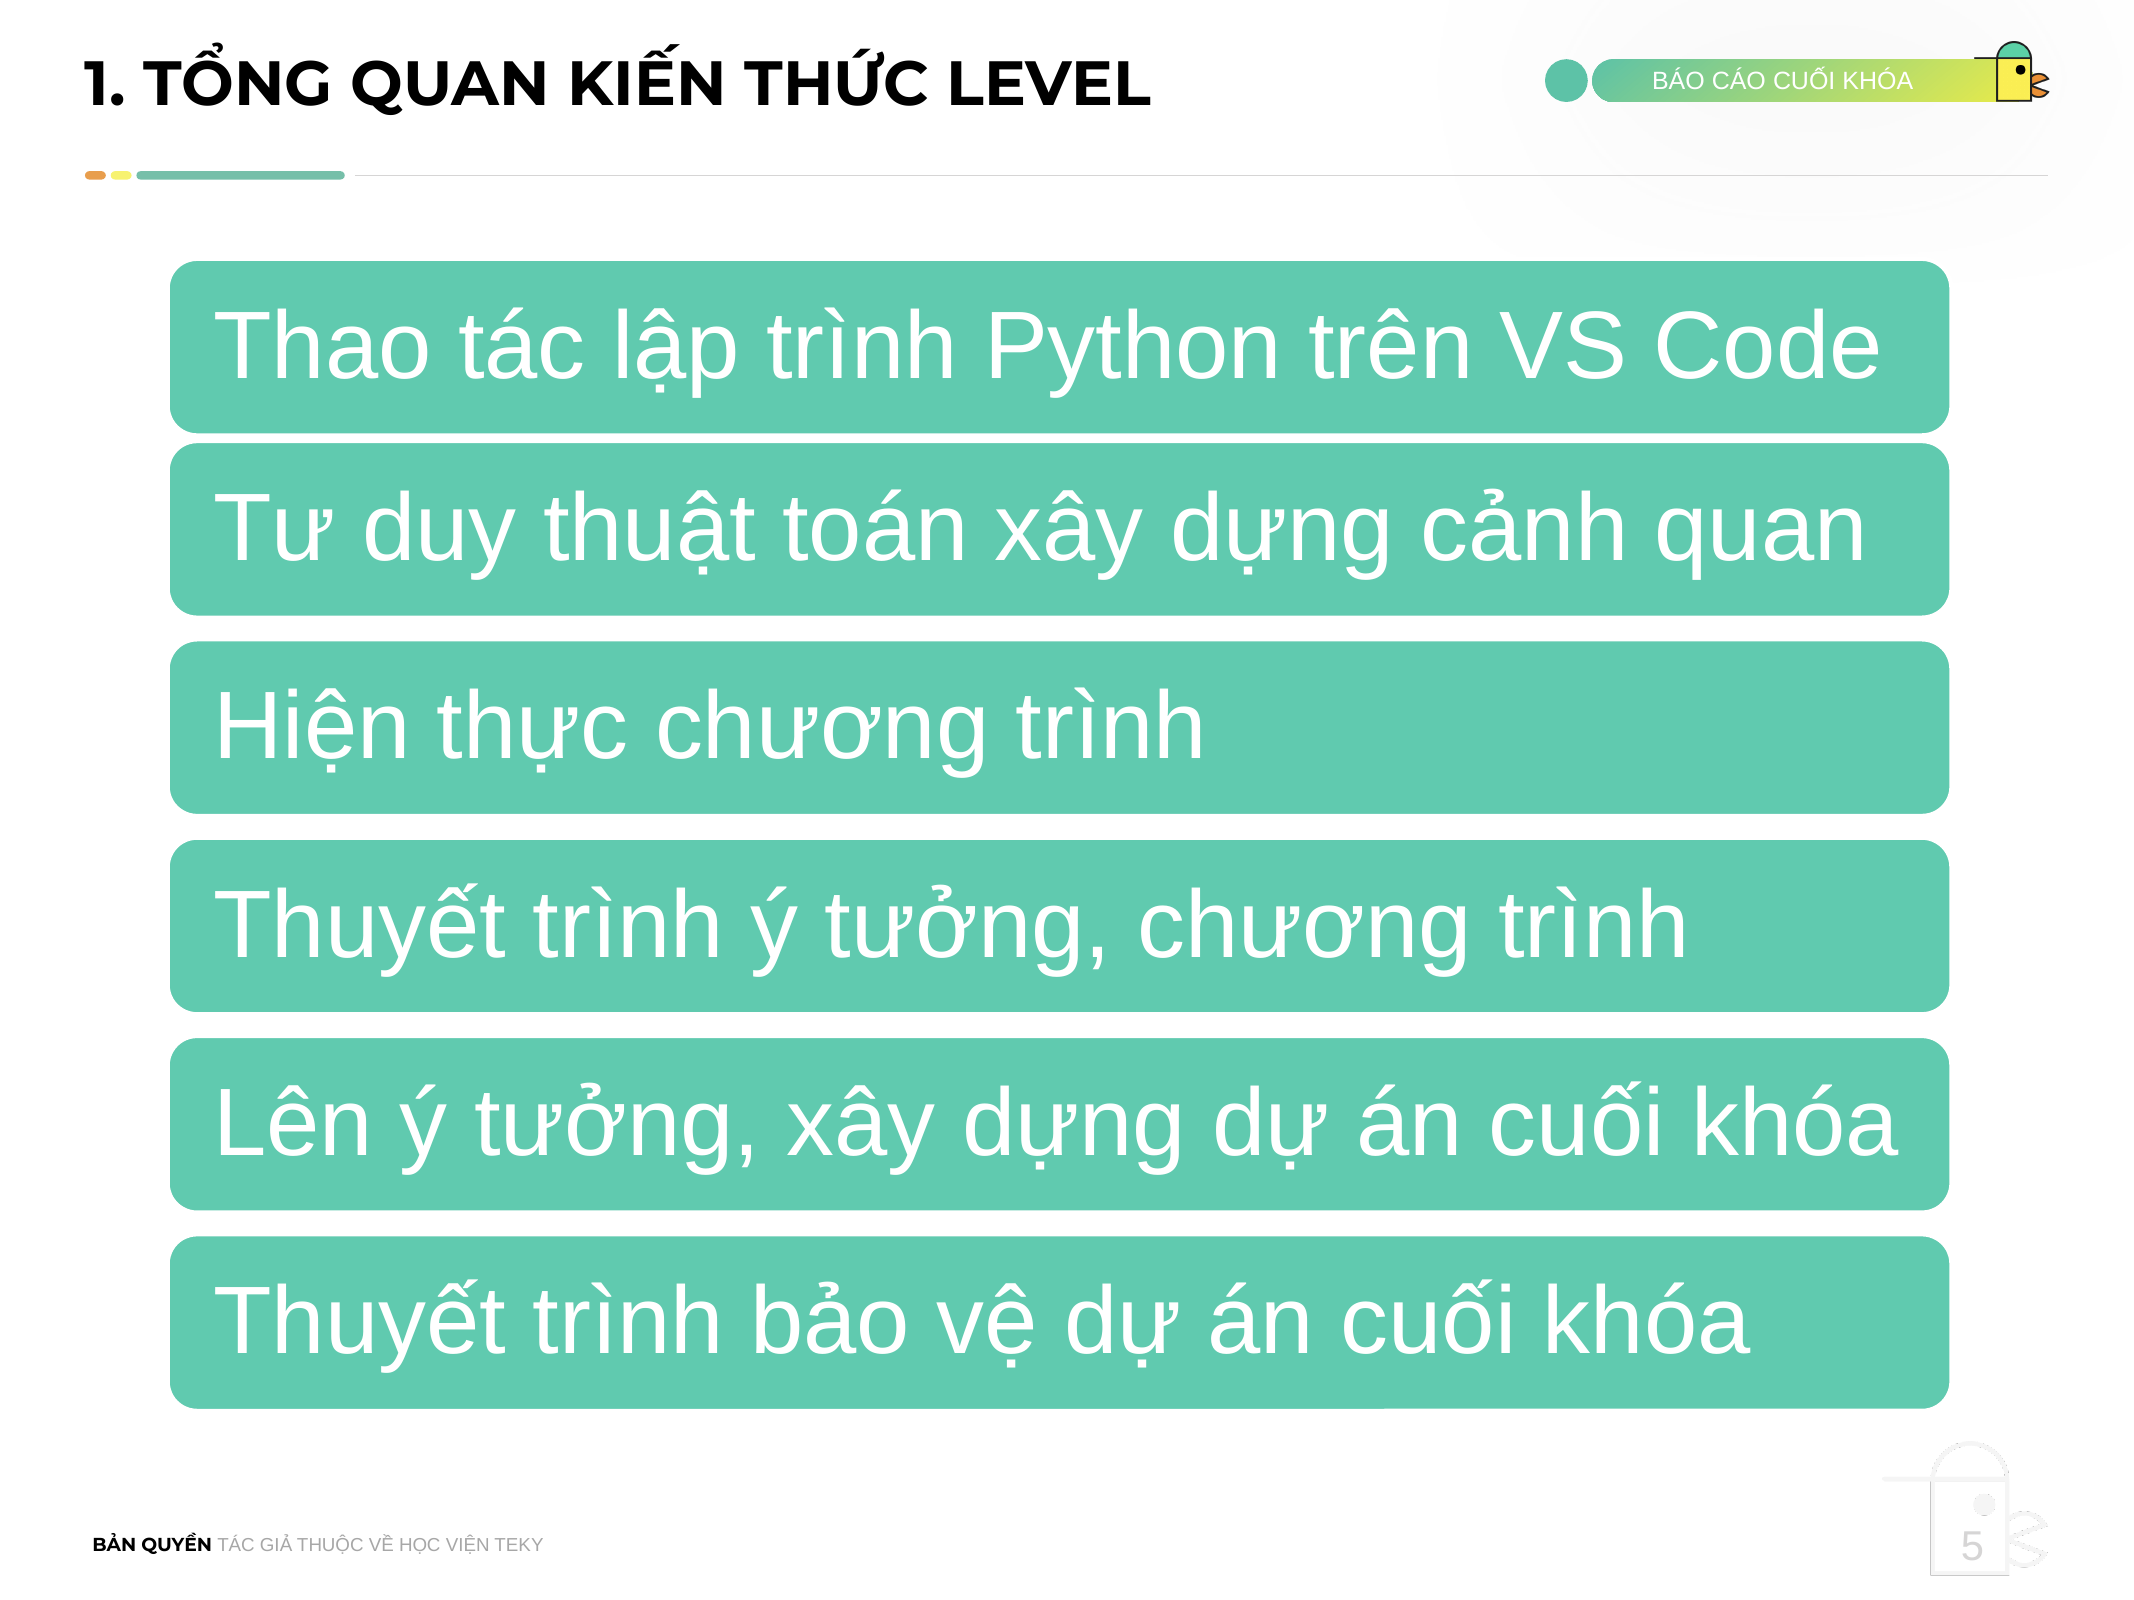

1. TỔNG QUAN KIẾN THỨC LEVEL
BÁO CÁO CUỐI KHÓA
Thao tác lập trình Python trên VS Code
Tư duy thuật toán xây dựng cảnh quan
Hiện thực chương trình
Thuyết trình ý tưởng, chương trình
Lên ý tưởng, xây dựng dự án cuối khóa
Thuyết trình bảo vệ dự án cuối khóa

5